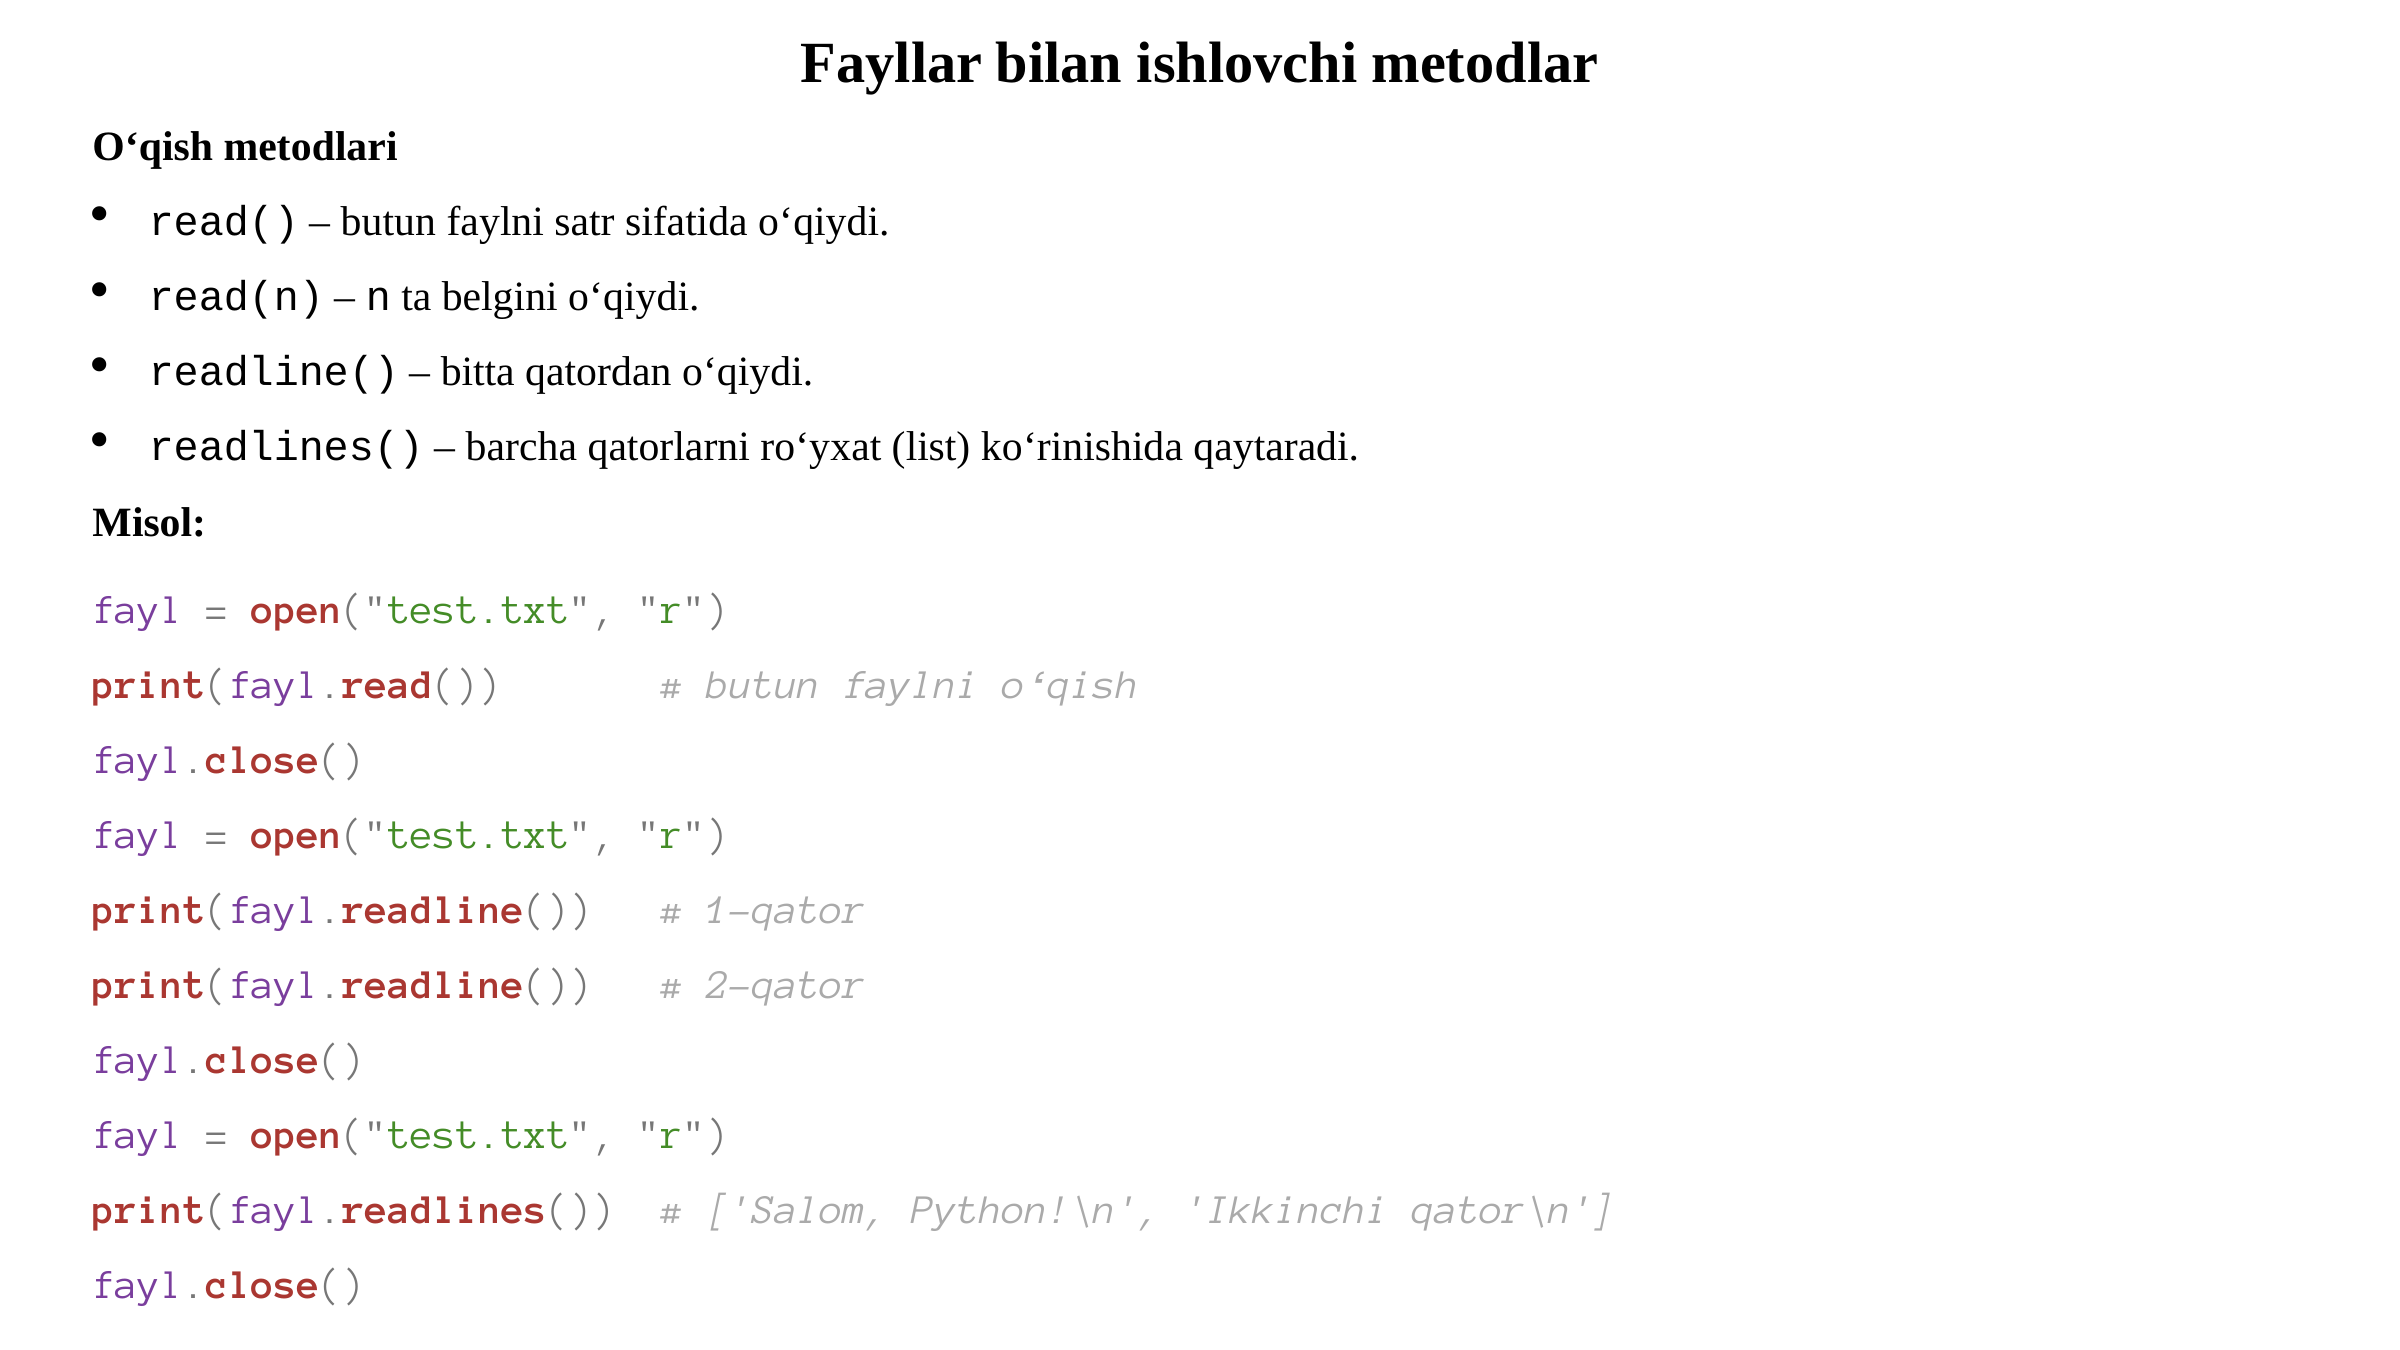

Fayllar bilan ishlovchi metodlar
O‘qish metodlari
read() – butun faylni satr sifatida o‘qiydi.
read(n) – n ta belgini o‘qiydi.
readline() – bitta qatordan o‘qiydi.
readlines() – barcha qatorlarni ro‘yxat (list) ko‘rinishida qaytaradi.
Misol:
fayl = open("test.txt", "r")
print(fayl.read())       # butun faylni o‘qish
fayl.close()
fayl = open("test.txt", "r")
print(fayl.readline())   # 1-qator
print(fayl.readline())   # 2-qator
fayl.close()
fayl = open("test.txt", "r")
print(fayl.readlines())  # ['Salom, Python!\n', 'Ikkinchi qator\n']
fayl.close()